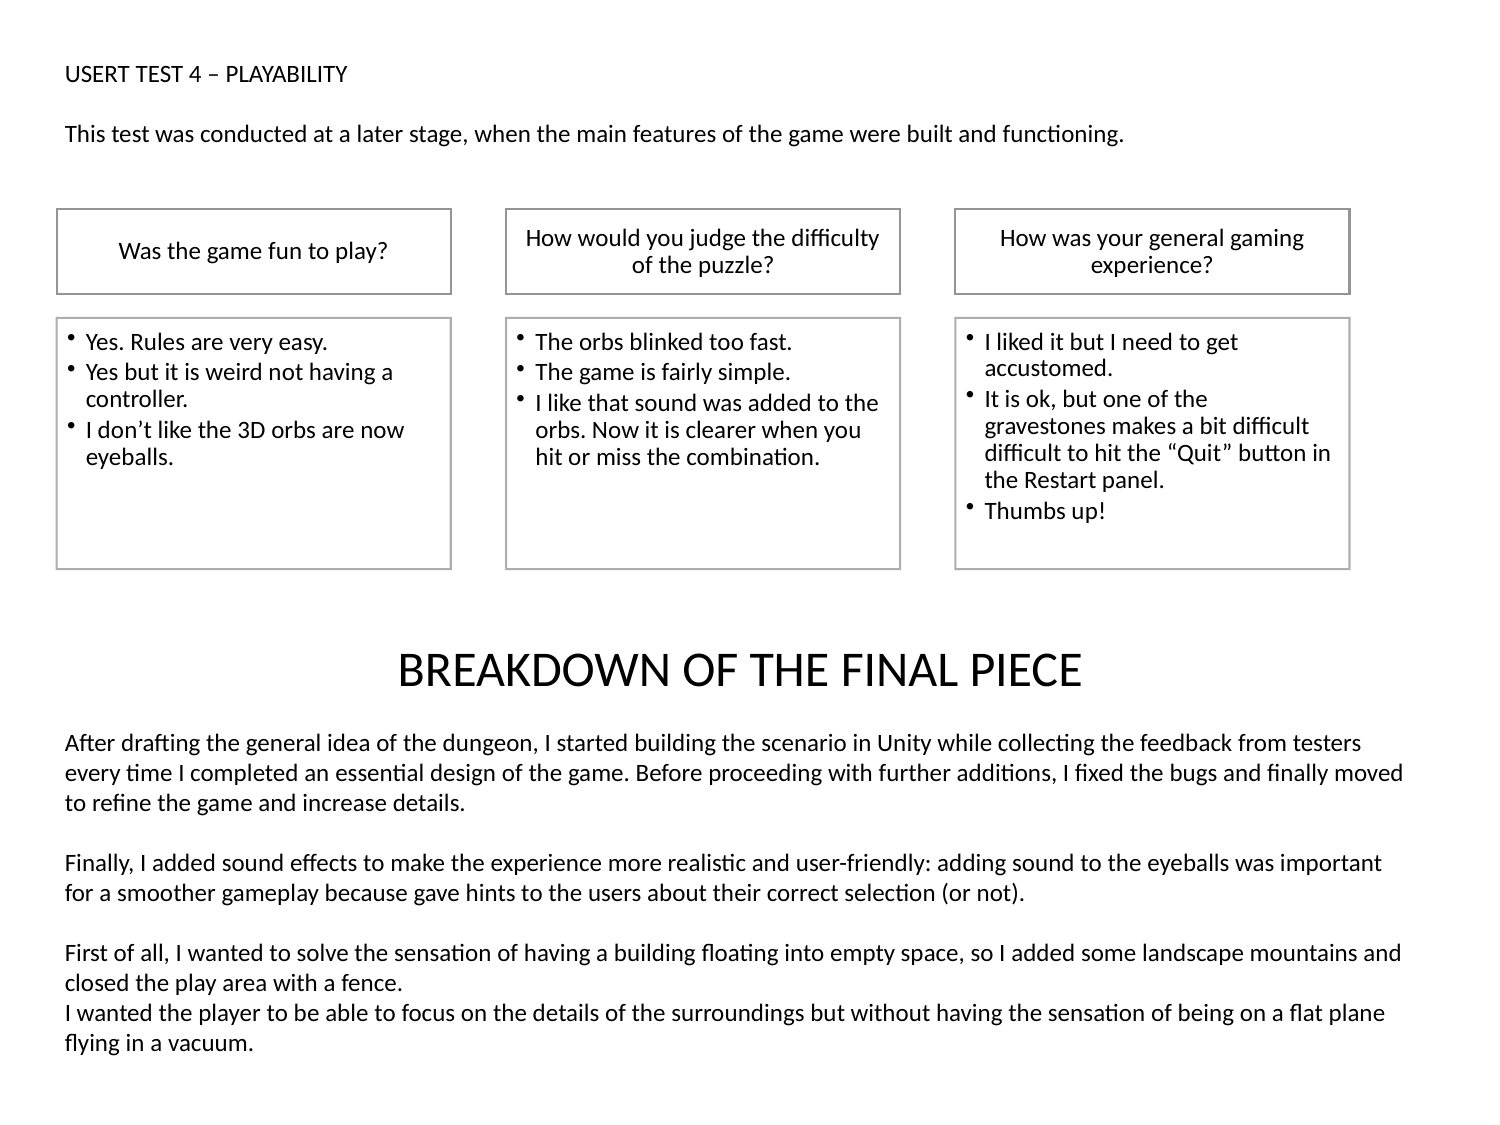

USERT TEST 4 – PLAYABILITY

This test was conducted at a later stage, when the main features of the game were built and functioning.
Was the game fun to play?
Yes. Rules are very easy.
Yes but it is weird not having a controller.
I don’t like the 3D orbs are now eyeballs.
How would you judge the difficulty of the puzzle?
The orbs blinked too fast.
The game is fairly simple.
I like that sound was added to the orbs. Now it is clearer when you hit or miss the combination.
How was your general gaming experience?
I liked it but I need to get accustomed.
It is ok, but one of the gravestones makes a bit difficult difficult to hit the “Quit” button in the Restart panel.
Thumbs up!
BREAKDOWN OF THE FINAL PIECE

After drafting the general idea of the dungeon, I started building the scenario in Unity while collecting the feedback from testers every time I completed an essential design of the game. Before proceeding with further additions, I fixed the bugs and finally moved to refine the game and increase details.

Finally, I added sound effects to make the experience more realistic and user-friendly: adding sound to the eyeballs was important for a smoother gameplay because gave hints to the users about their correct selection (or not).

First of all, I wanted to solve the sensation of having a building floating into empty space, so I added some landscape mountains and closed the play area with a fence.
I wanted the player to be able to focus on the details of the surroundings but without having the sensation of being on a flat plane flying in a vacuum.